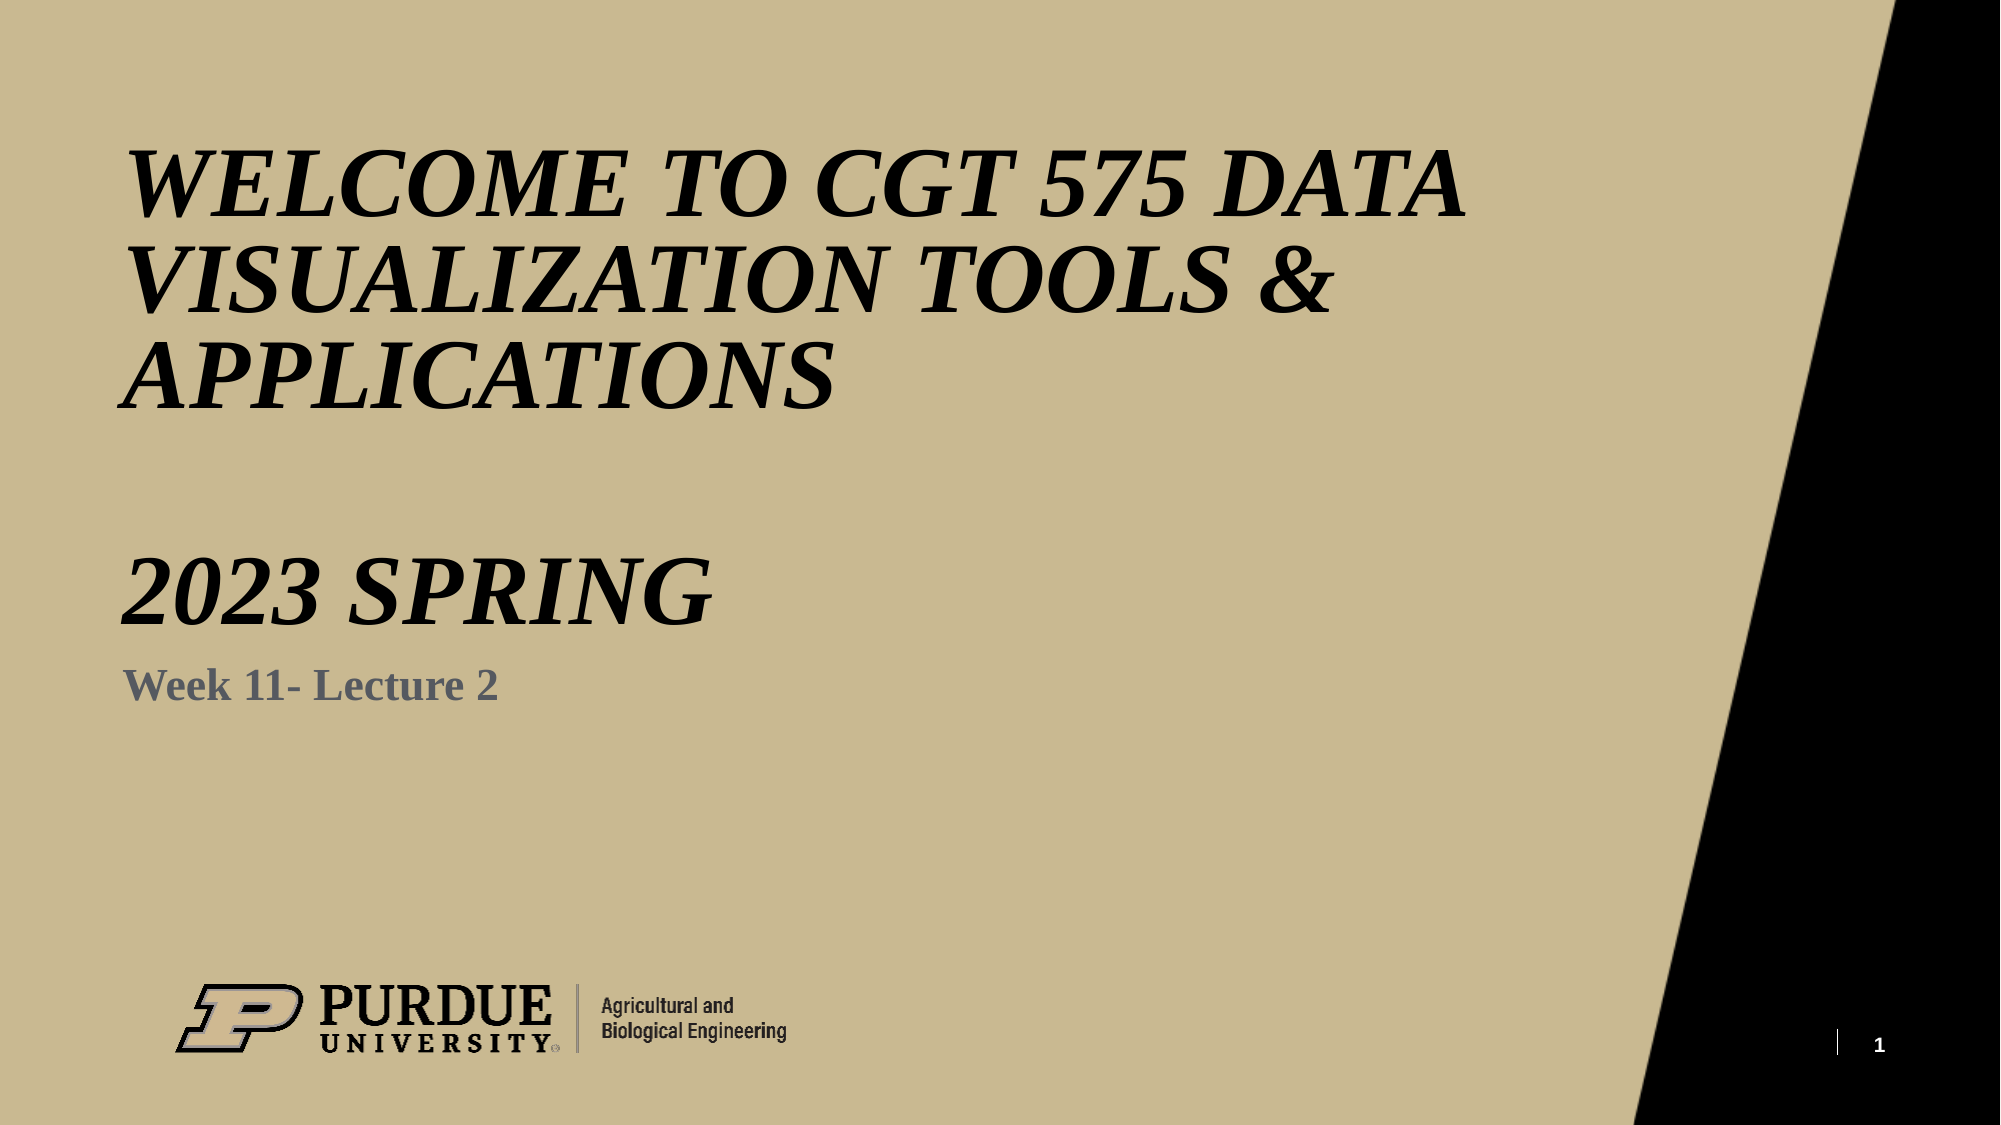

# Welcome to CGT 575 Data Visualization Tools & Applications 2023 spring
Week 11- Lecture 2
1